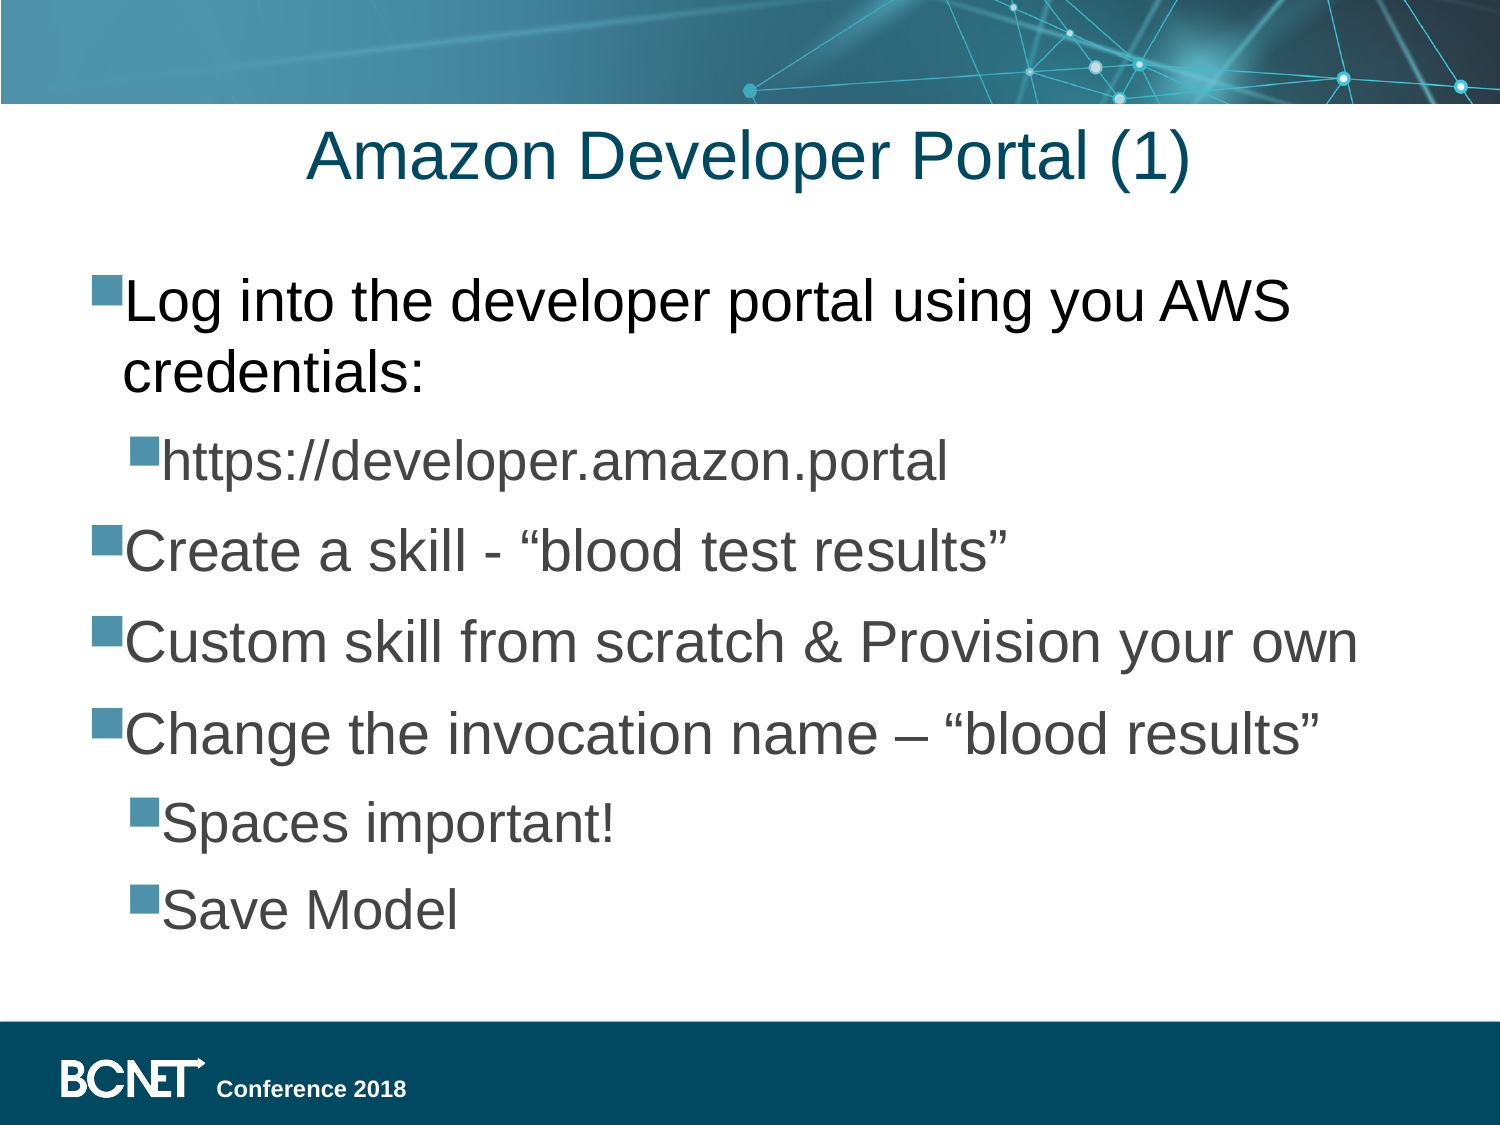

# Amazon Developer Portal (1)
Log into the developer portal using you AWS credentials:
https://developer.amazon.portal
Create a skill - “blood test results”
Custom skill from scratch & Provision your own
Change the invocation name – “blood results”
Spaces important!
Save Model